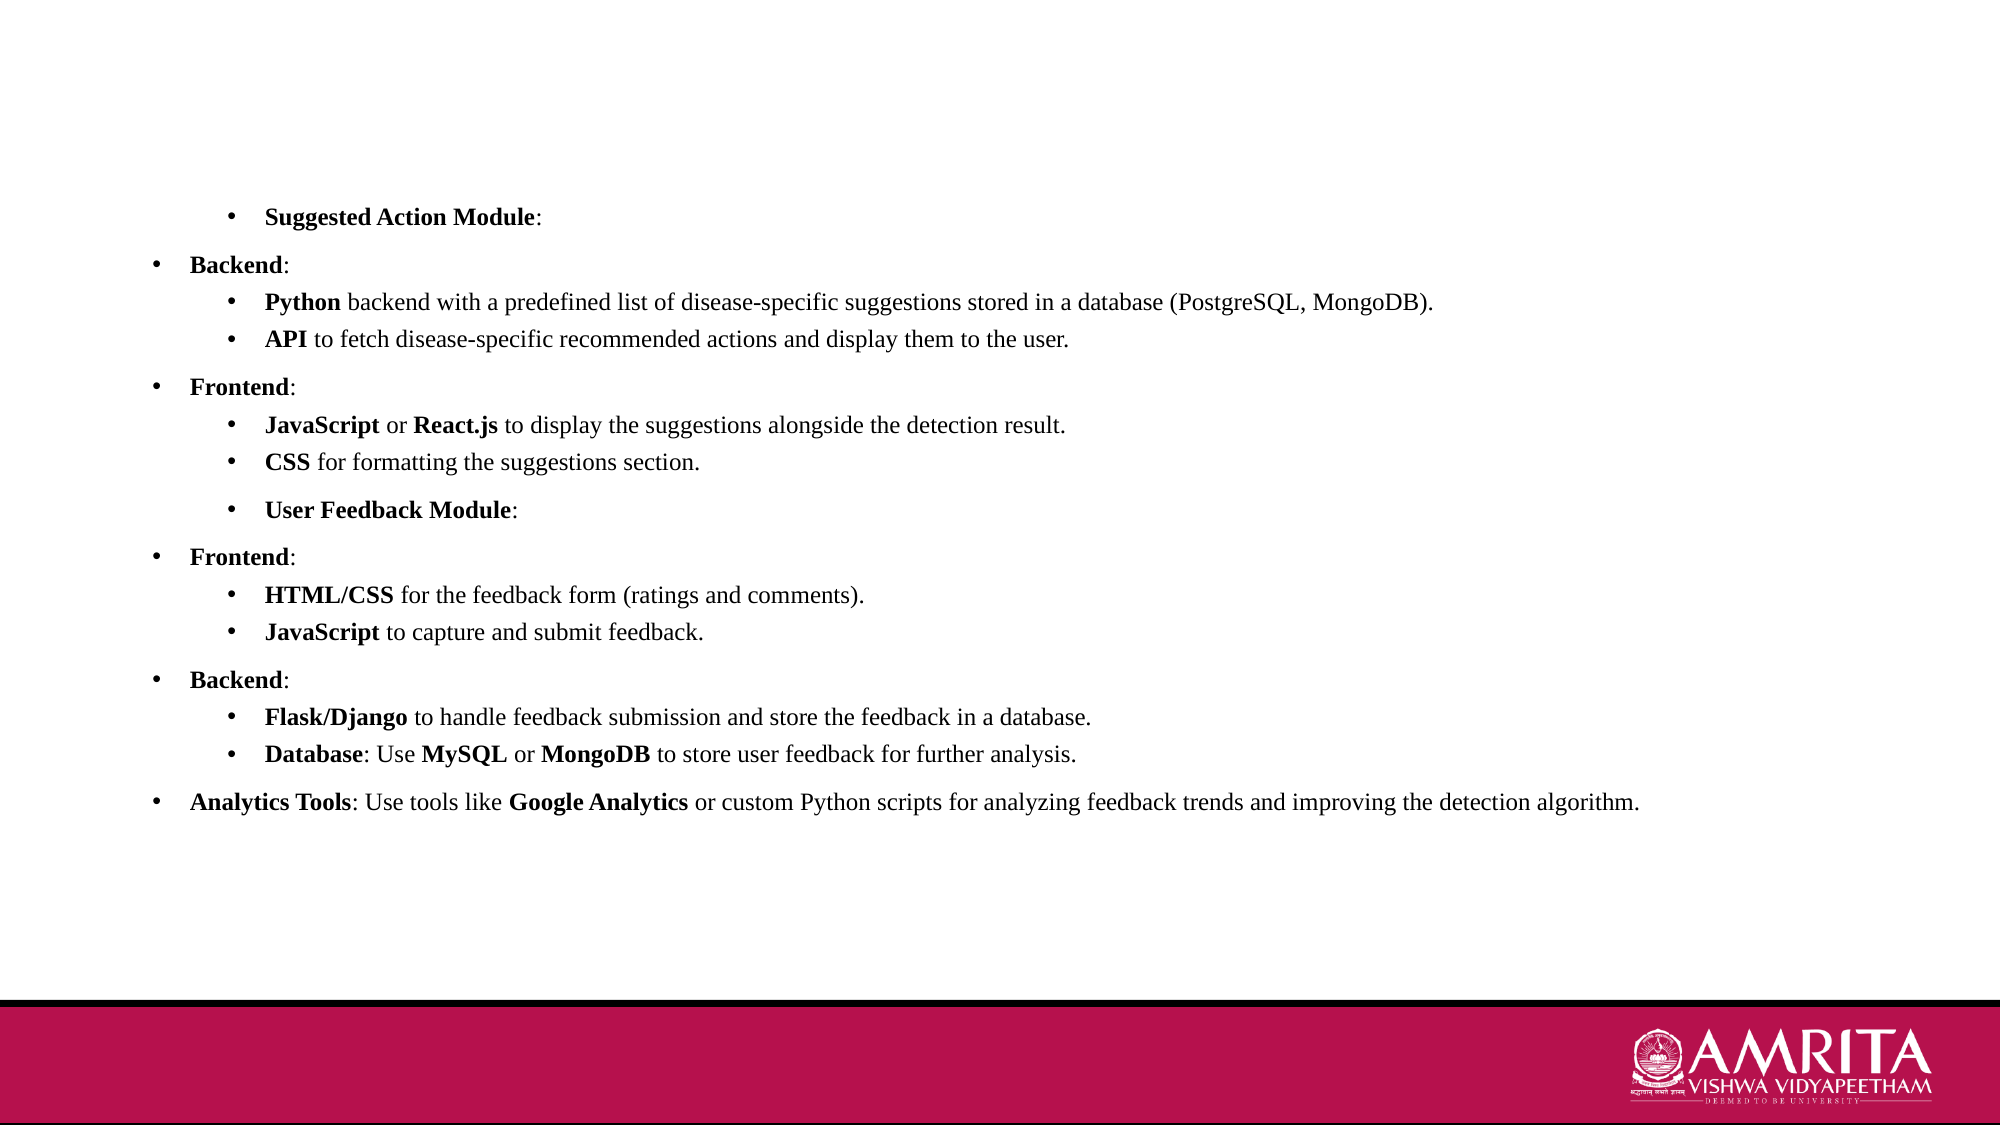

Suggested Action Module:
Backend:
Python backend with a predefined list of disease-specific suggestions stored in a database (PostgreSQL, MongoDB).
API to fetch disease-specific recommended actions and display them to the user.
Frontend:
JavaScript or React.js to display the suggestions alongside the detection result.
CSS for formatting the suggestions section.
User Feedback Module:
Frontend:
HTML/CSS for the feedback form (ratings and comments).
JavaScript to capture and submit feedback.
Backend:
Flask/Django to handle feedback submission and store the feedback in a database.
Database: Use MySQL or MongoDB to store user feedback for further analysis.
Analytics Tools: Use tools like Google Analytics or custom Python scripts for analyzing feedback trends and improving the detection algorithm.